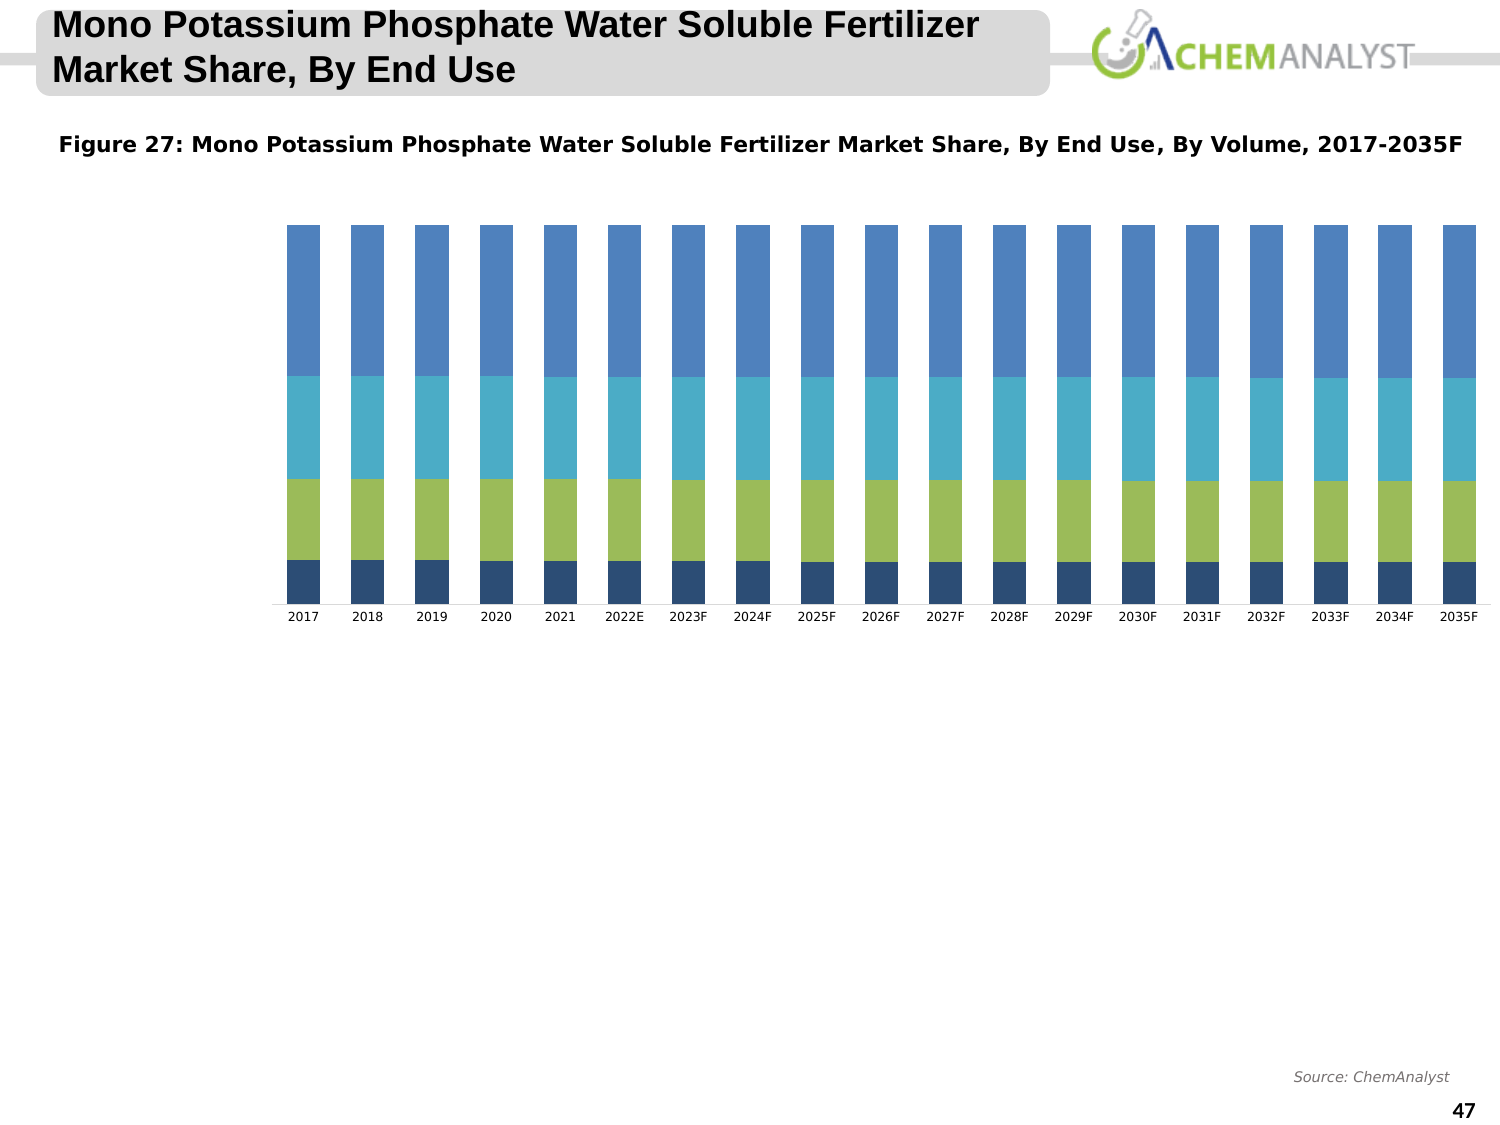

Mono Potassium Phosphate Water Soluble Fertilizer Market Share, By End Use
Figure 27: Mono Potassium Phosphate Water Soluble Fertilizer Market Share, By End Use, By Volume, 2017-2035F

### Chart

| Category | Field & Cash Crops | Foliage Crops | Fruits & Vegetable | Gardening & Horticulture |
|---|---|---|---|---|
|  | 0.1171895999999999 | 0.21395303000000004 | 0.26997566 | 0.39888170999999994 |
|  | 0.11651628999999986 | 0.21424540000000006 | 0.2702642800000001 | 0.3989740300000001 |
|  | 0.11647286999999995 | 0.21407931000000002 | 0.27041915 | 0.39902867 |
|  | 0.11554724999999988 | 0.21439823000000002 | 0.27053003000000003 | 0.39952449 |
|  | 0.11530006000000004 | 0.21412393000000002 | 0.27061172 | 0.39996428999999994 |
|  | 0.11479698999999999 | 0.21424244 | 0.27086405 | 0.40009651999999996 |
|  | 0.11387615000000006 | 0.21445176000000002 | 0.27108470999999995 | 0.4005873799999999 |
|  | 0.11358200000000007 | 0.21475345 | 0.27099398999999996 | 0.40067055999999995 |
|  | 0.11284686999999982 | 0.21497845000000007 | 0.27127675000000007 | 0.40089793 |
|  | 0.11289563999999996 | 0.21482182000000002 | 0.27123206 | 0.40105048000000004 |
|  | 0.11250593000000009 | 0.21517732000000003 | 0.27139662 | 0.40092012999999993 |
|  | 0.11185979000000001 | 0.21509045000000002 | 0.27150704 | 0.40154271999999996 |
|  | 0.11179152999999997 | 0.21500486000000002 | 0.27180923 | 0.40139438 |
|  | 0.11136685999999996 | 0.21480076000000006 | 0.27192805 | 0.40190433 |
|  | 0.11103558000000002 | 0.21476304 | 0.27218342 | 0.40201795999999995 |
|  | 0.11069587999999997 | 0.21449438999999998 | 0.27238579 | 0.40242394 |
|  | 0.11099451000000005 | 0.21432206999999998 | 0.27227818 | 0.40240523999999994 |
|  | 0.11071460999999994 | 0.21413252000000008 | 0.27247897 | 0.4026739 |
|  | 0.11043593000000018 | 0.21425159000000005 | 0.27269149 | 0.4026209899999999 |
Source: ChemAnalyst
41
© ChemAnalyst
47